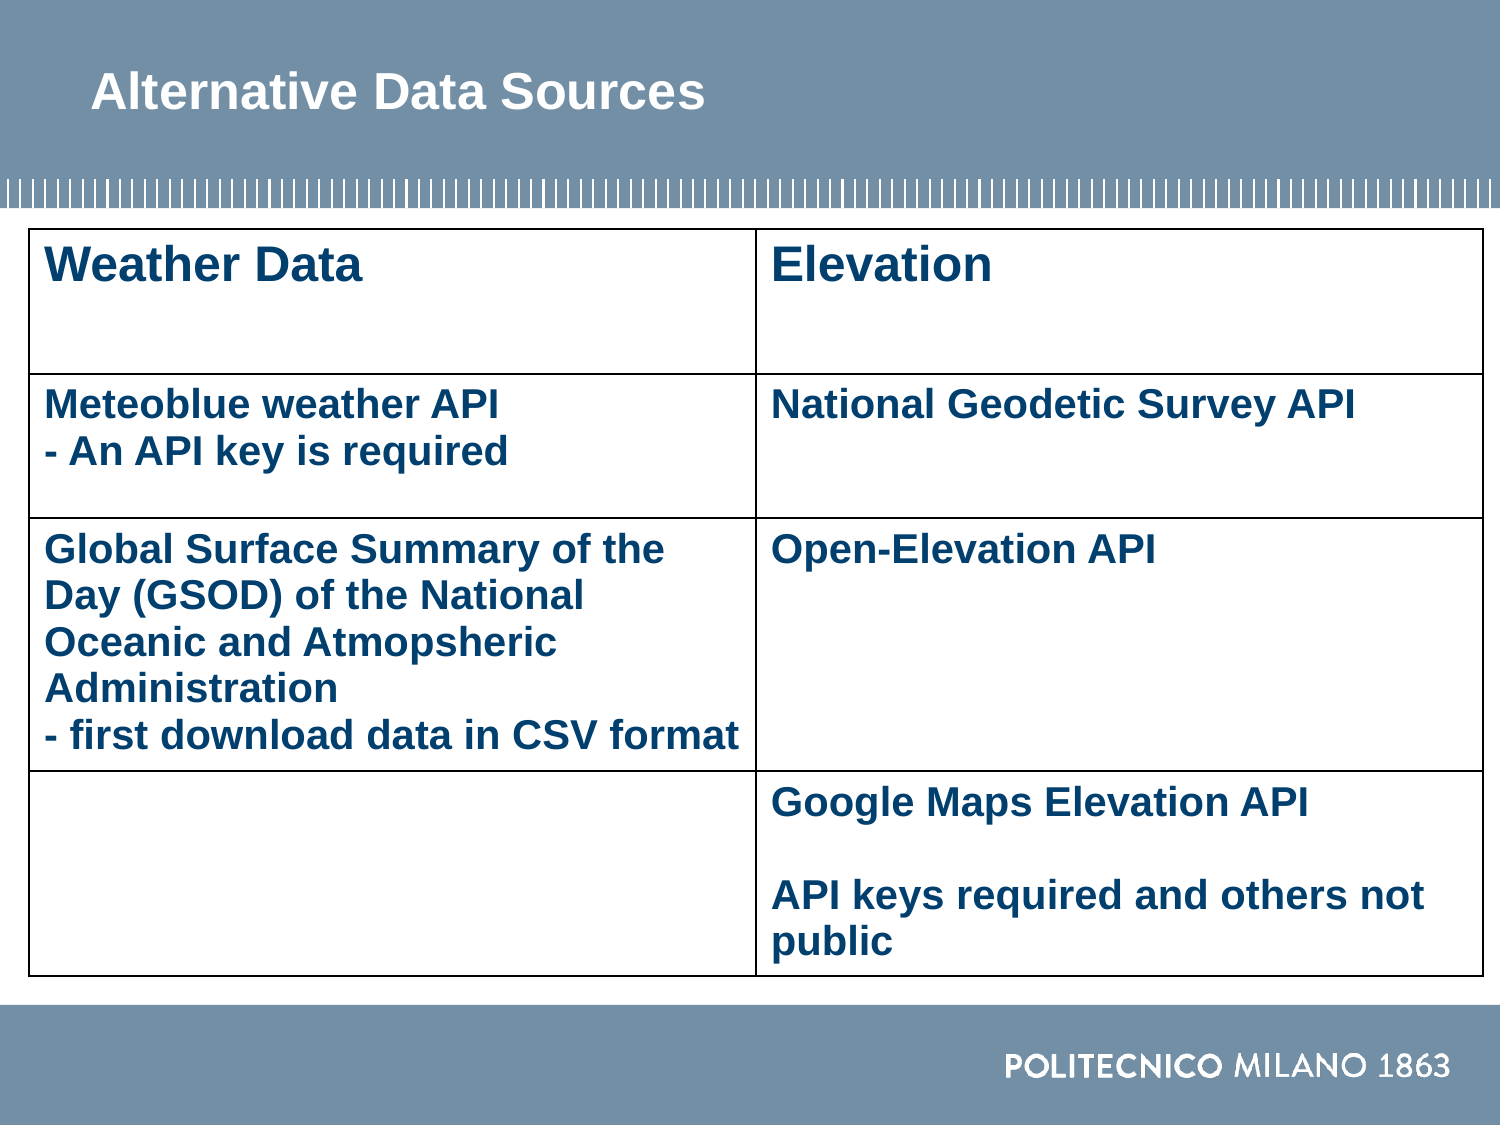

# Alternative Data Sources
| Weather Data | Elevation |
| --- | --- |
| Meteoblue weather API - An API key is required | National Geodetic Survey API |
| Global Surface Summary of the Day (GSOD) of the National Oceanic and Atmopsheric Administration - first download data in CSV format | Open-Elevation API |
|  | Google Maps Elevation API API keys required and others not public |